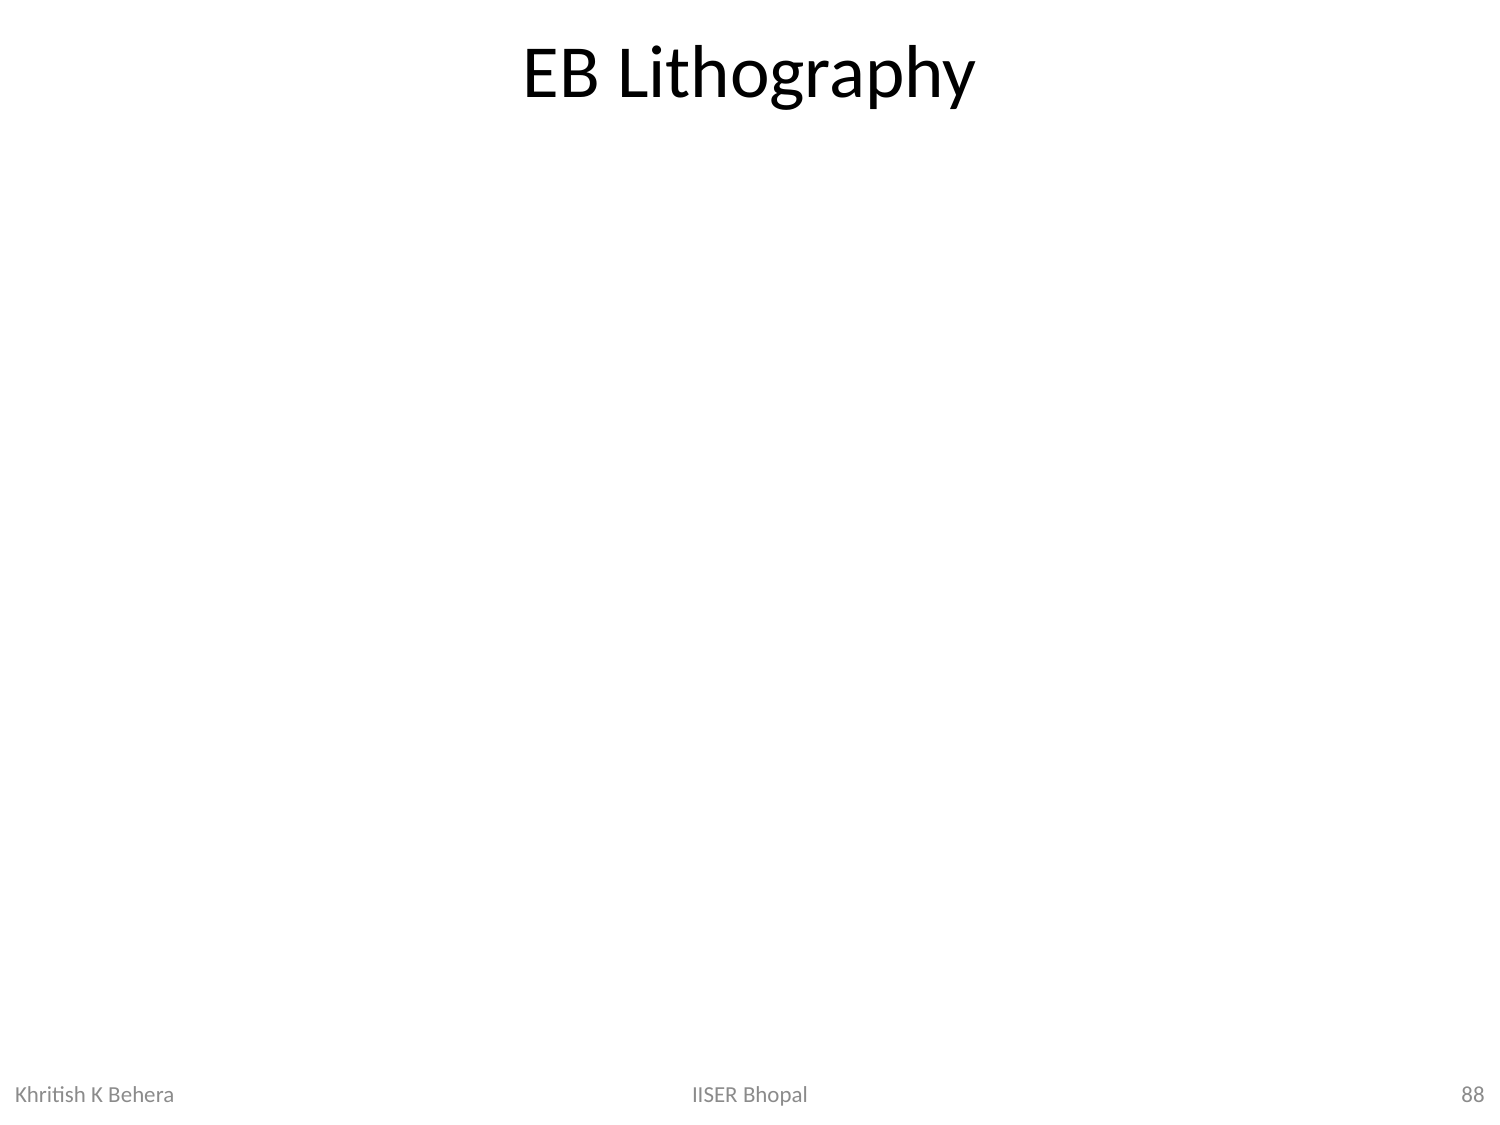

# EB Lithography
88
IISER Bhopal
Khritish K Behera